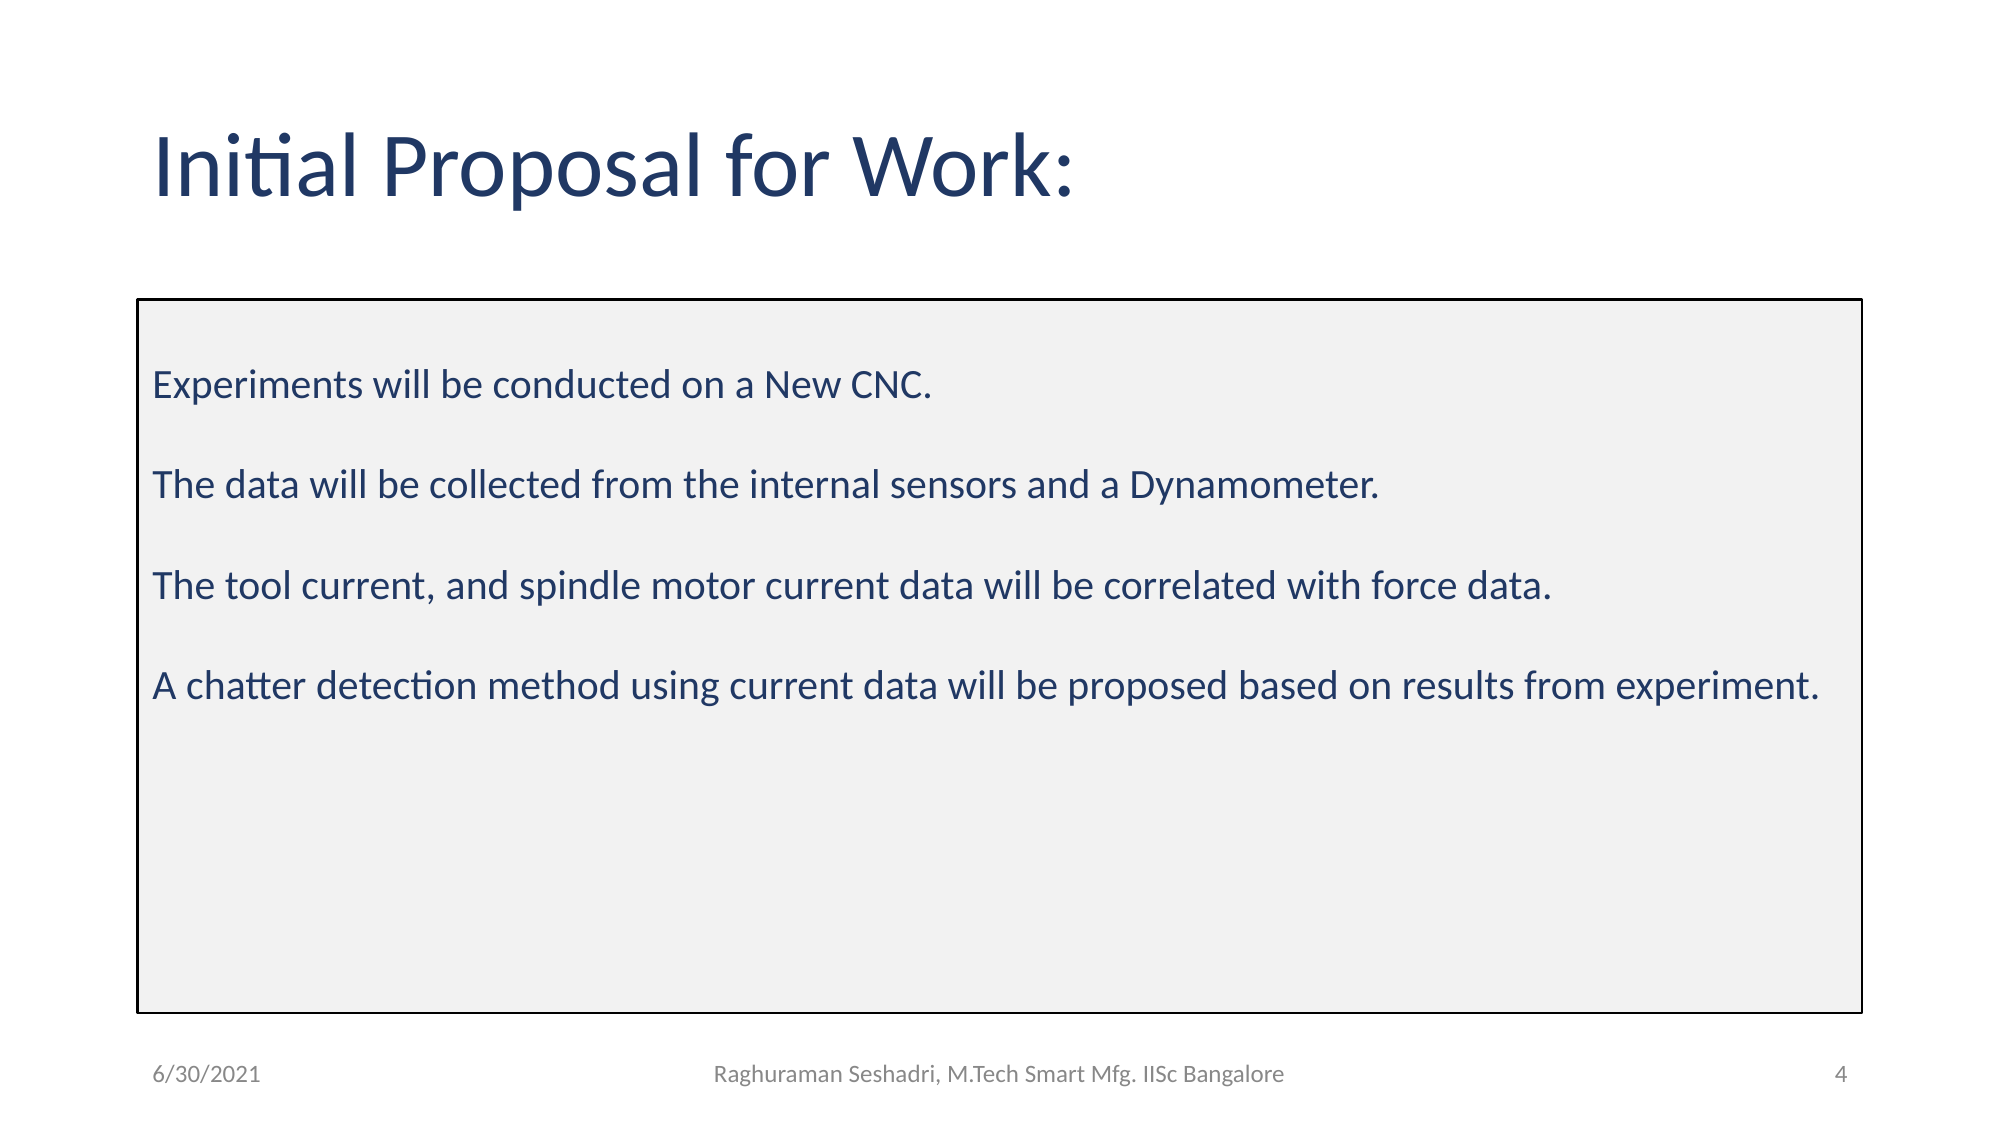

# Initial Proposal for Work:

Experiments will be conducted on a New CNC.

The data will be collected from the internal sensors and a Dynamometer.

The tool current, and spindle motor current data will be correlated with force data.

A chatter detection method using current data will be proposed based on results from experiment.

6/30/2021
Raghuraman Seshadri, M.Tech Smart Mfg. IISc Bangalore
4